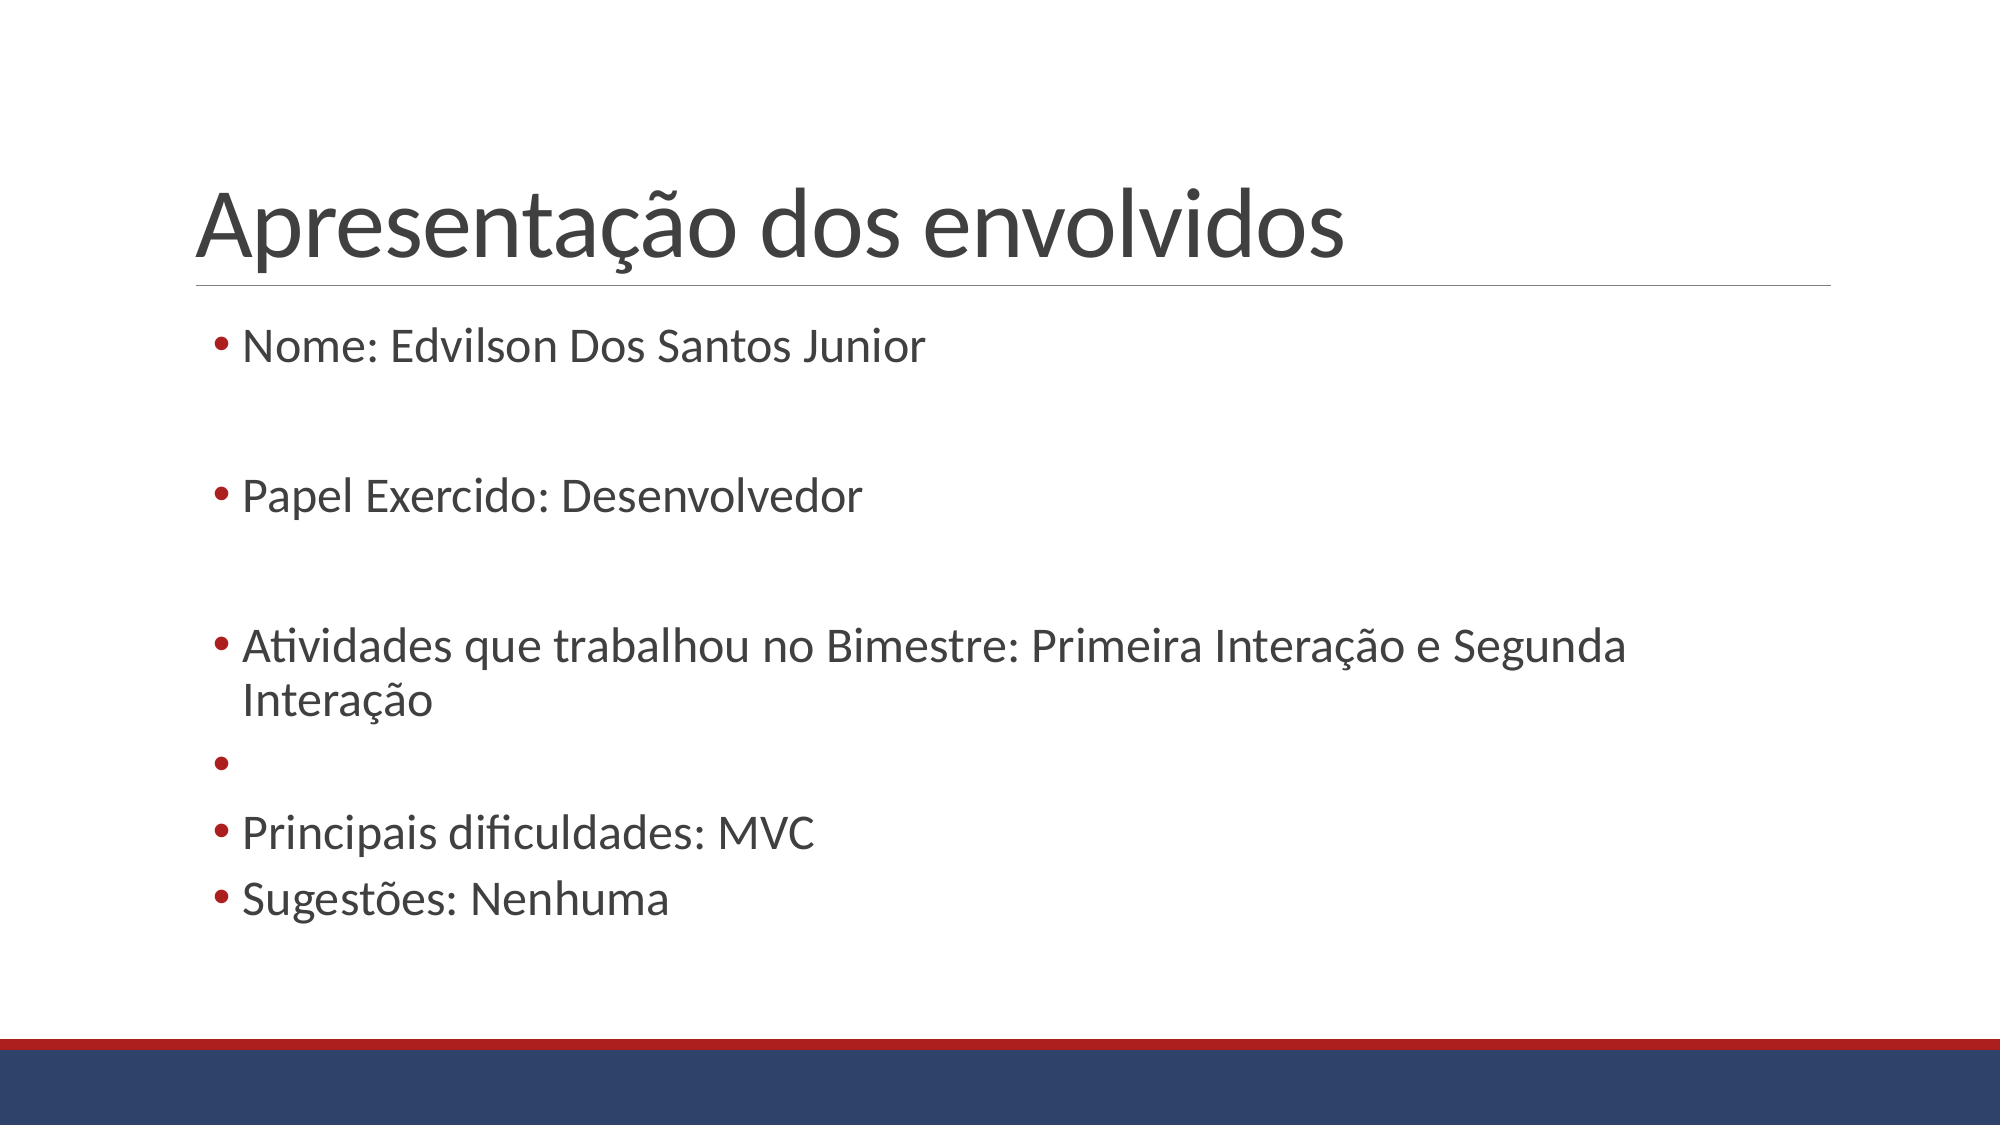

# Apresentação dos envolvidos
Nome: Edvilson Dos Santos Junior

Papel Exercido: Desenvolvedor

Atividades que trabalhou no Bimestre: Primeira Interação e Segunda Interação

Principais dificuldades: MVC
Sugestões: Nenhuma